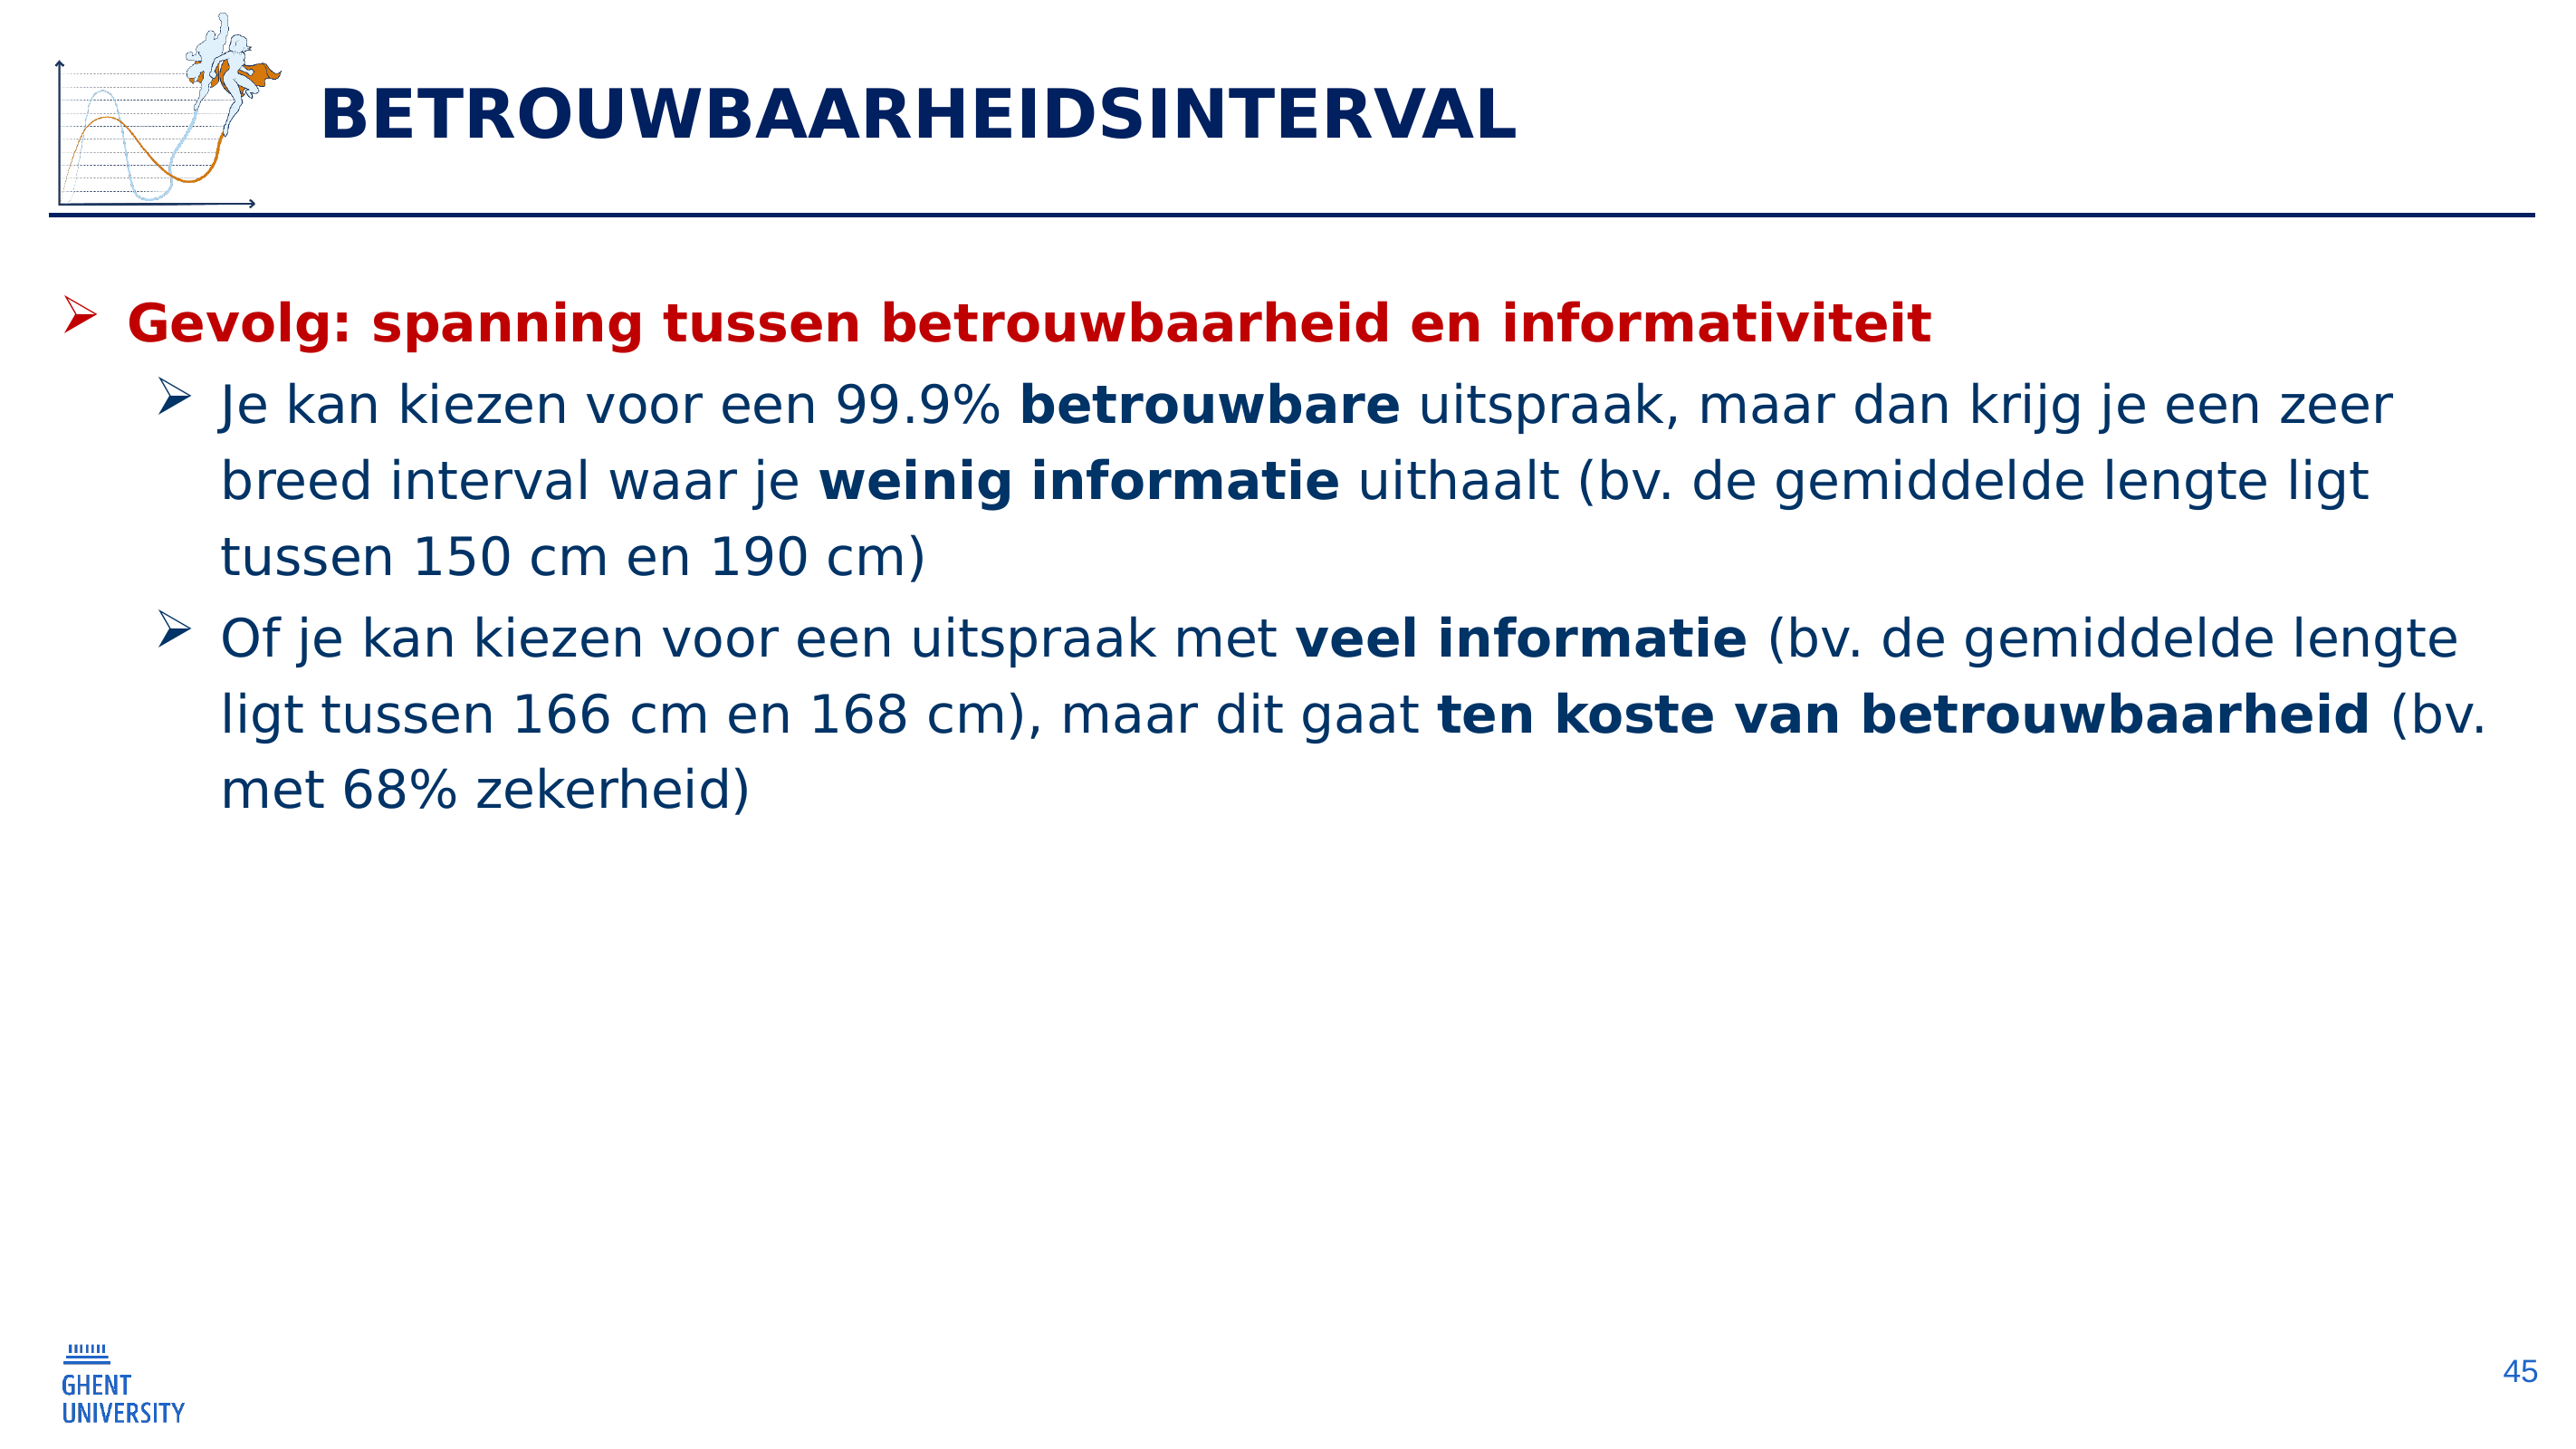

# betrouwbaarheidsinterval
Gevolg: spanning tussen betrouwbaarheid en informativiteit
Je kan kiezen voor een 99.9% betrouwbare uitspraak, maar dan krijg je een zeer breed interval waar je weinig informatie uithaalt (bv. de gemiddelde lengte ligt tussen 150 cm en 190 cm)
Of je kan kiezen voor een uitspraak met veel informatie (bv. de gemiddelde lengte ligt tussen 166 cm en 168 cm), maar dit gaat ten koste van betrouwbaarheid (bv. met 68% zekerheid)

45